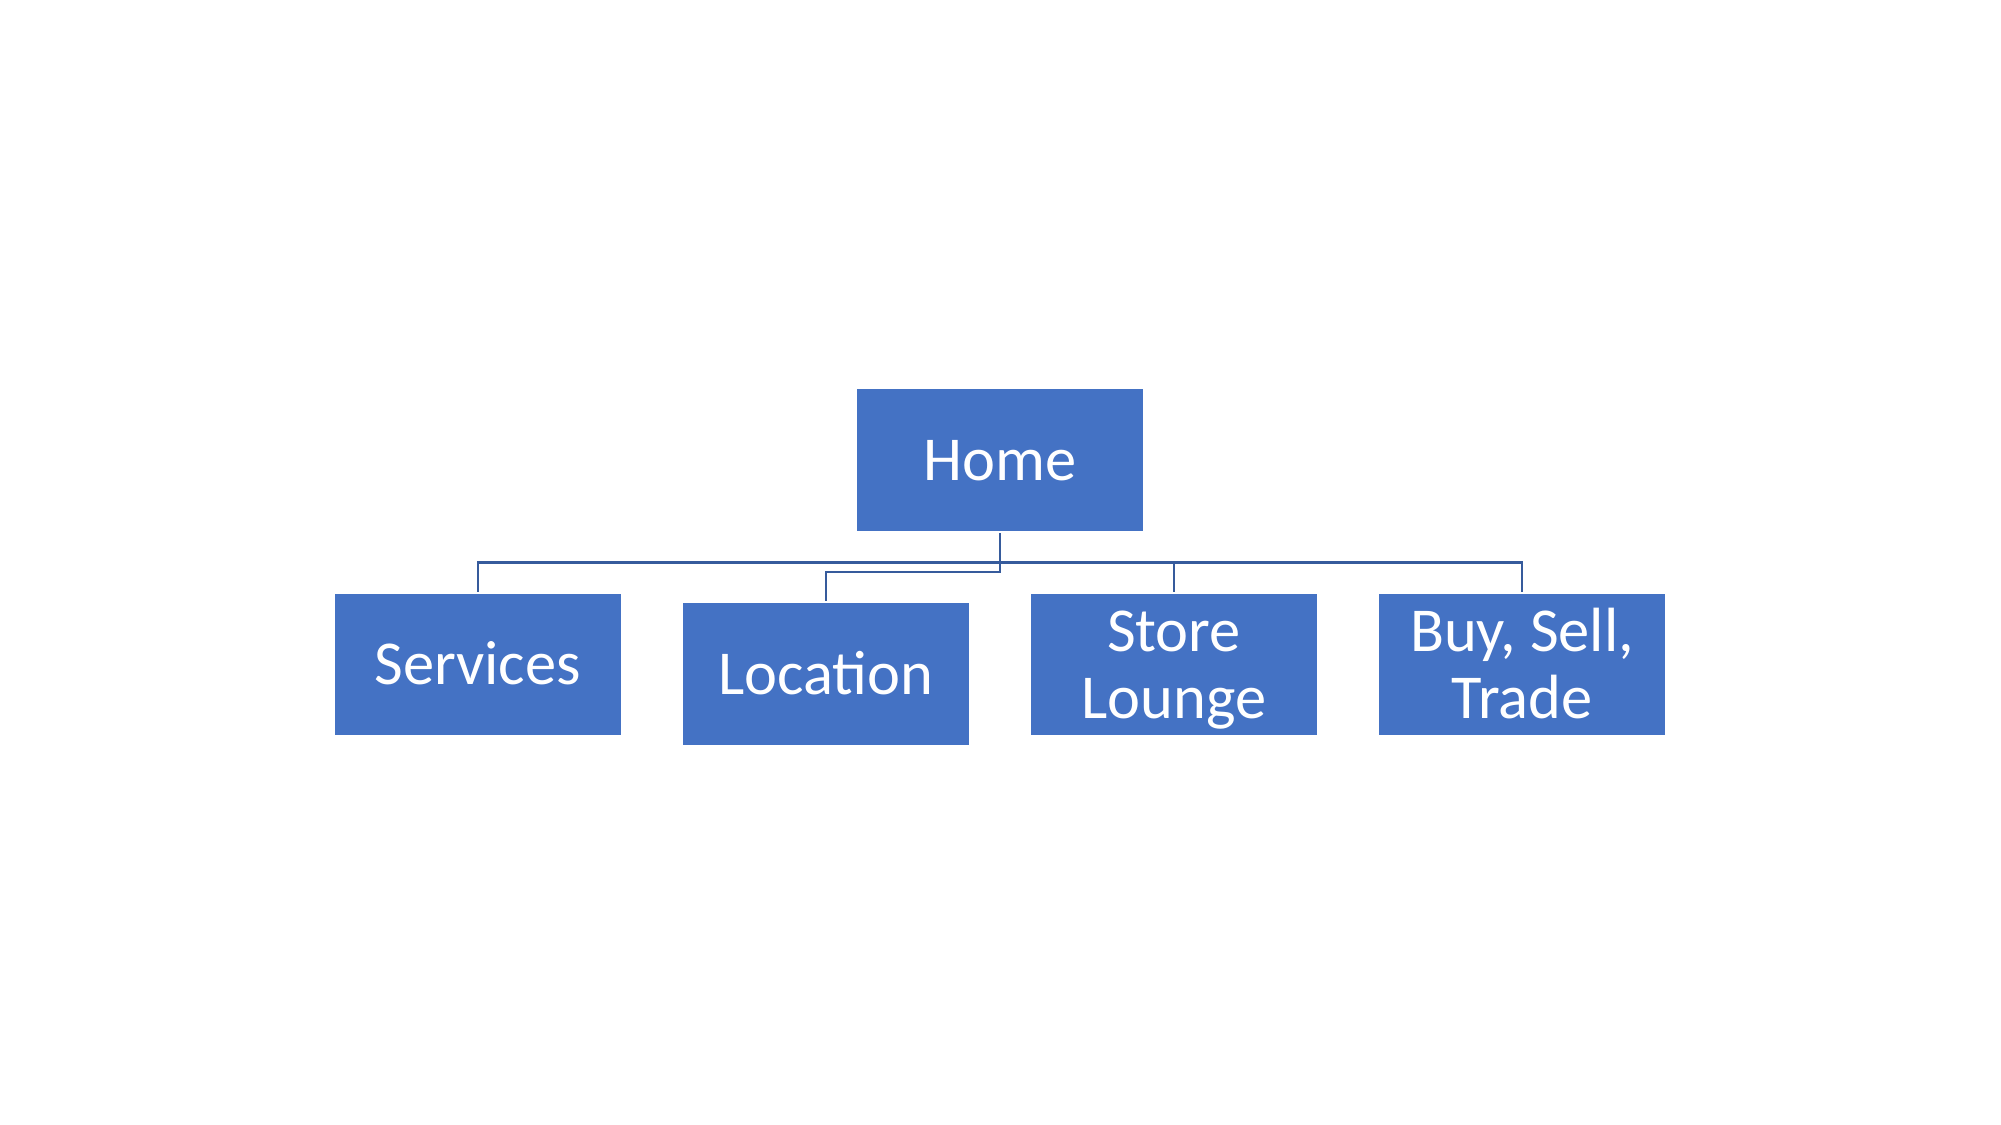

Home
Services
Location
Store Lounge
Buy, Sell, Trade